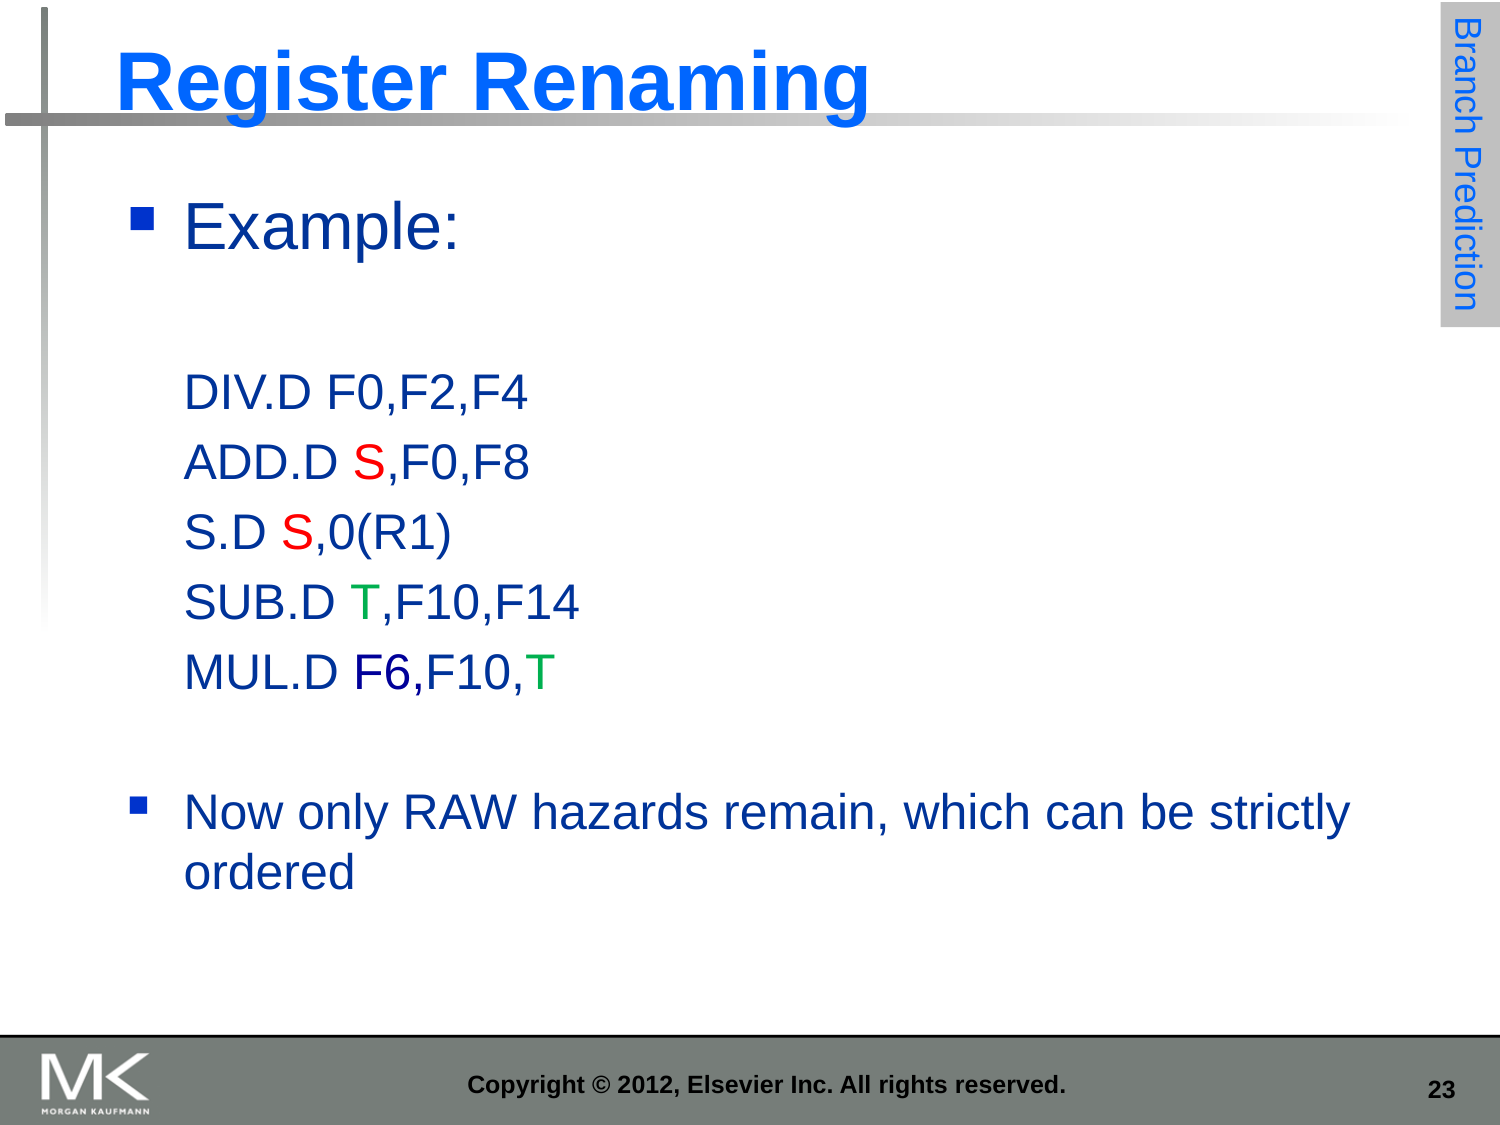

# Register Renaming
Branch Prediction
Example:

	DIV.D F0,F2,F4
	ADD.D S,F0,F8
	S.D S,0(R1)
	SUB.D T,F10,F14
	MUL.D F6,F10,T

Now only RAW hazards remain, which can be strictly ordered
Copyright © 2012, Elsevier Inc. All rights reserved.